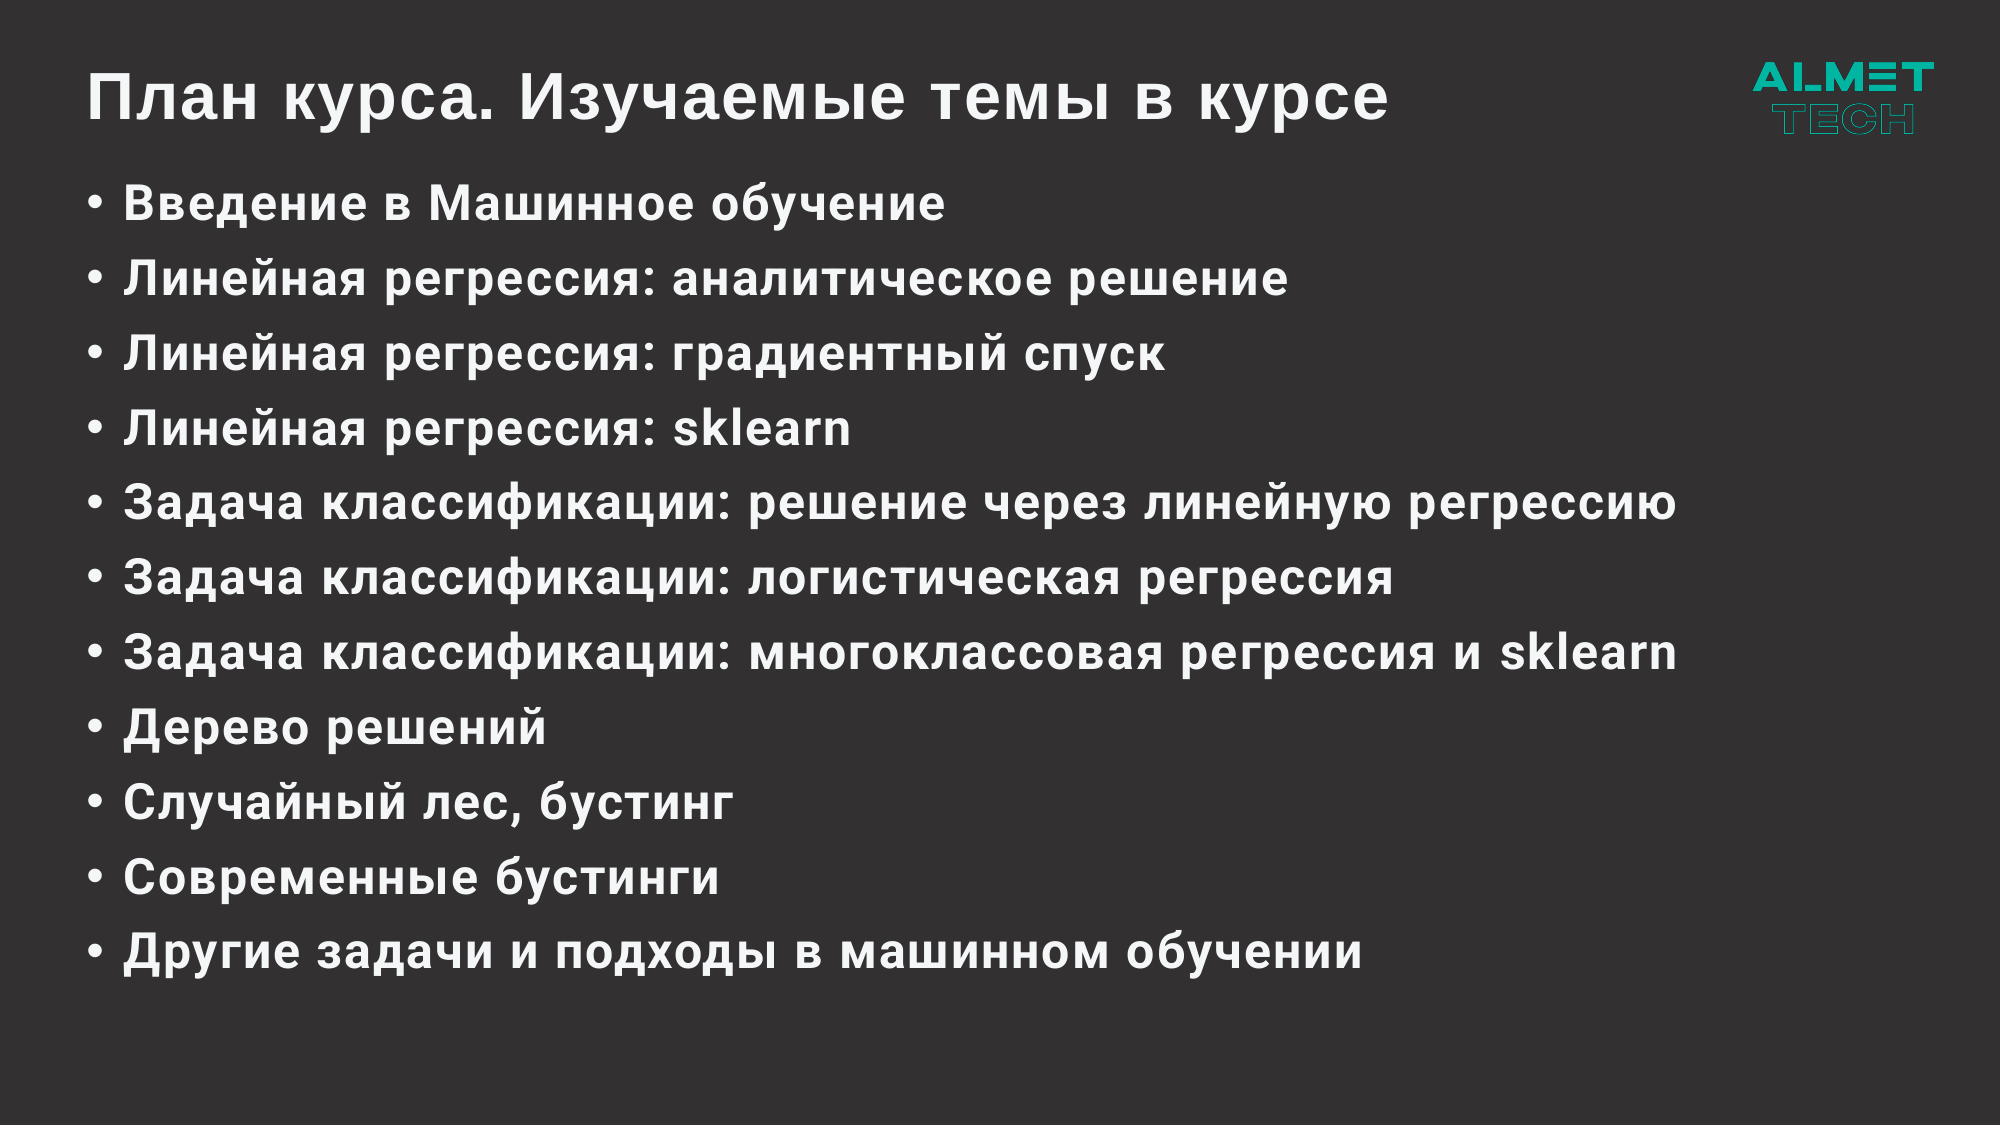

# План курса. Изучаемые темы в курсе
Введение в Машинное обучение
Линейная регрессия: аналитическое решение
Линейная регрессия: градиентный спуск
Линейная регрессия: sklearn
Задача классификации: решение через линейную регрессию
Задача классификации: логистическая регрессия
Задача классификации: многоклассовая регрессия и sklearn
Дерево решений
Случайный лес, бустинг
Современные бустинги
Другие задачи и подходы в машинном обучении